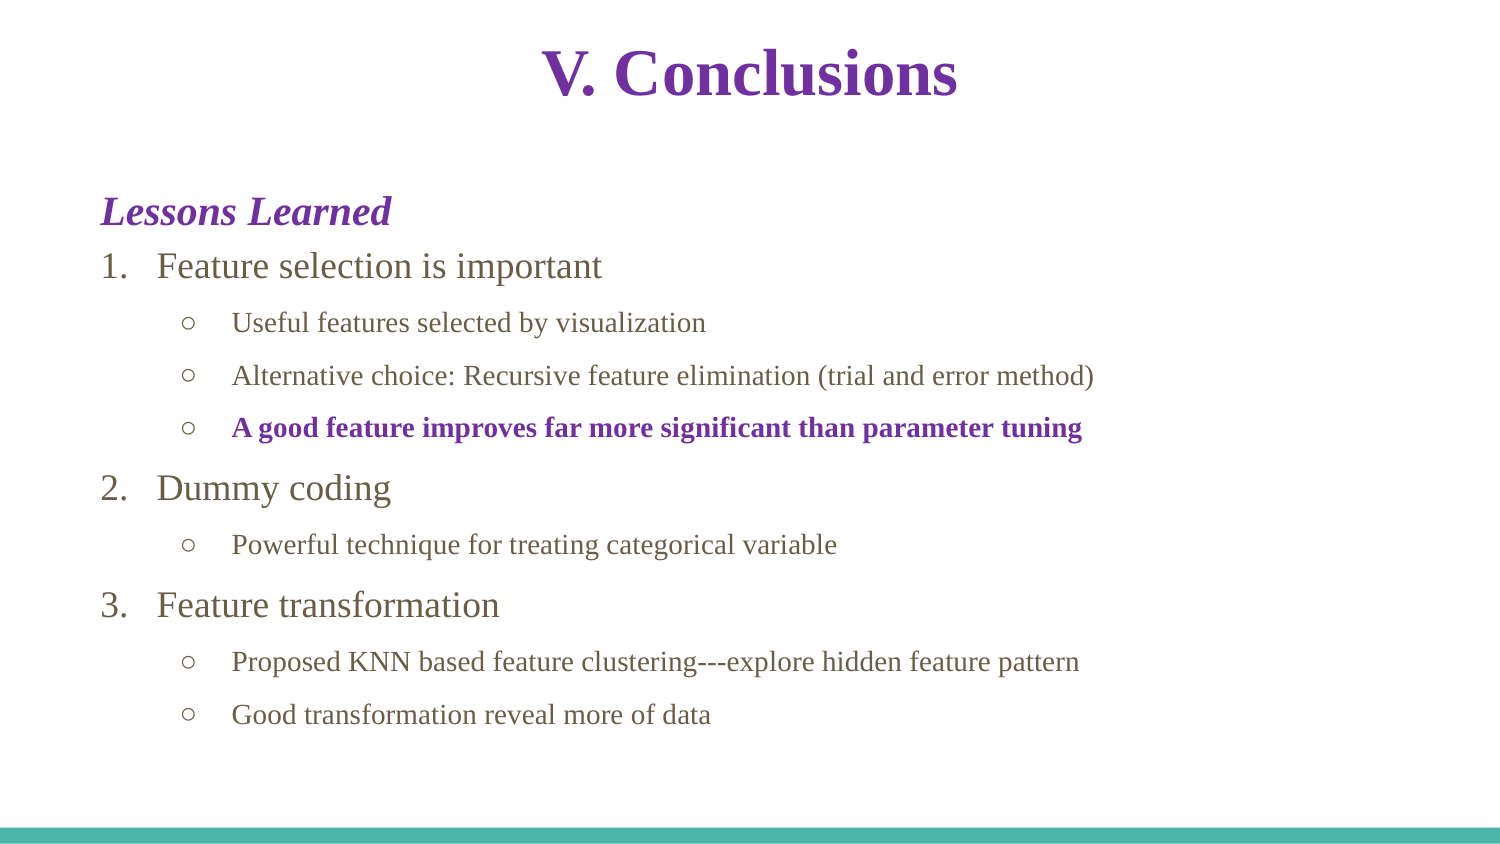

# V. Conclusions
Lessons Learned
Feature selection is important
Useful features selected by visualization
Alternative choice: Recursive feature elimination (trial and error method)
A good feature improves far more significant than parameter tuning
Dummy coding
Powerful technique for treating categorical variable
Feature transformation
Proposed KNN based feature clustering---explore hidden feature pattern
Good transformation reveal more of data